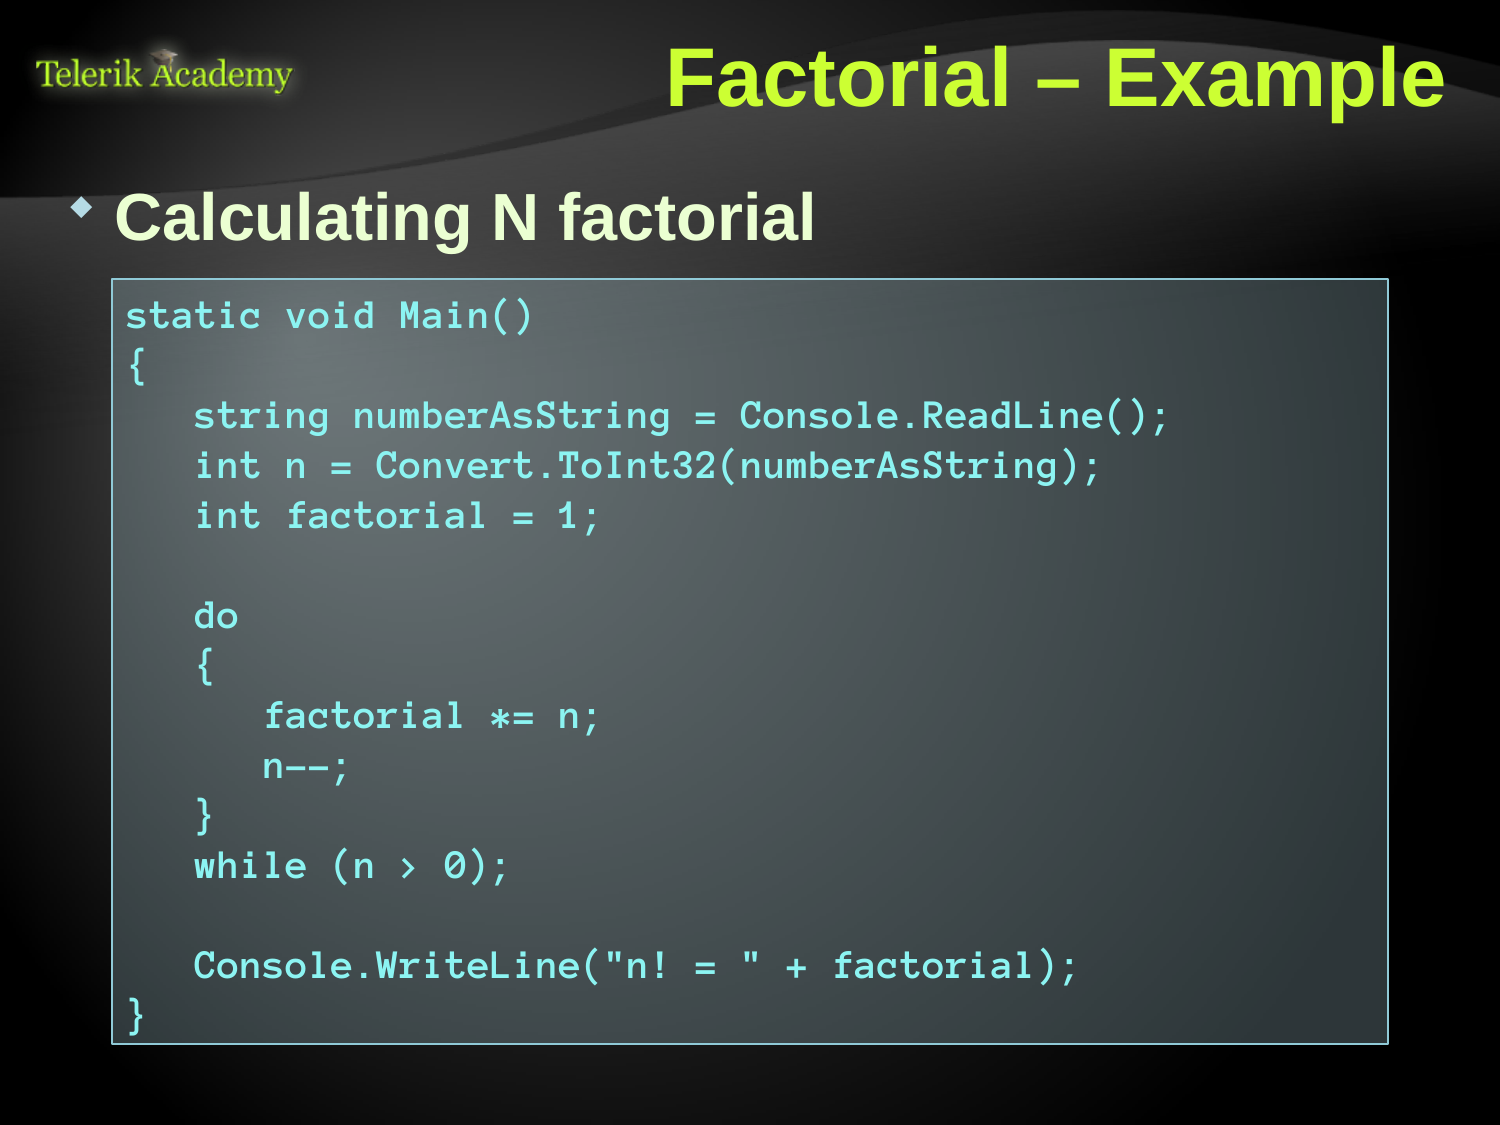

# Factorial – Example
Calculating N factorial
static void Main()
{
   string numberAsString = Console.ReadLine();
   int n = Convert.ToInt32(numberAsString);
   int factorial = 1;

   do
   {
      factorial *= n;
      n--;
   }
   while (n > 0);

   Console.WriteLine("n! = " + factorial);
}